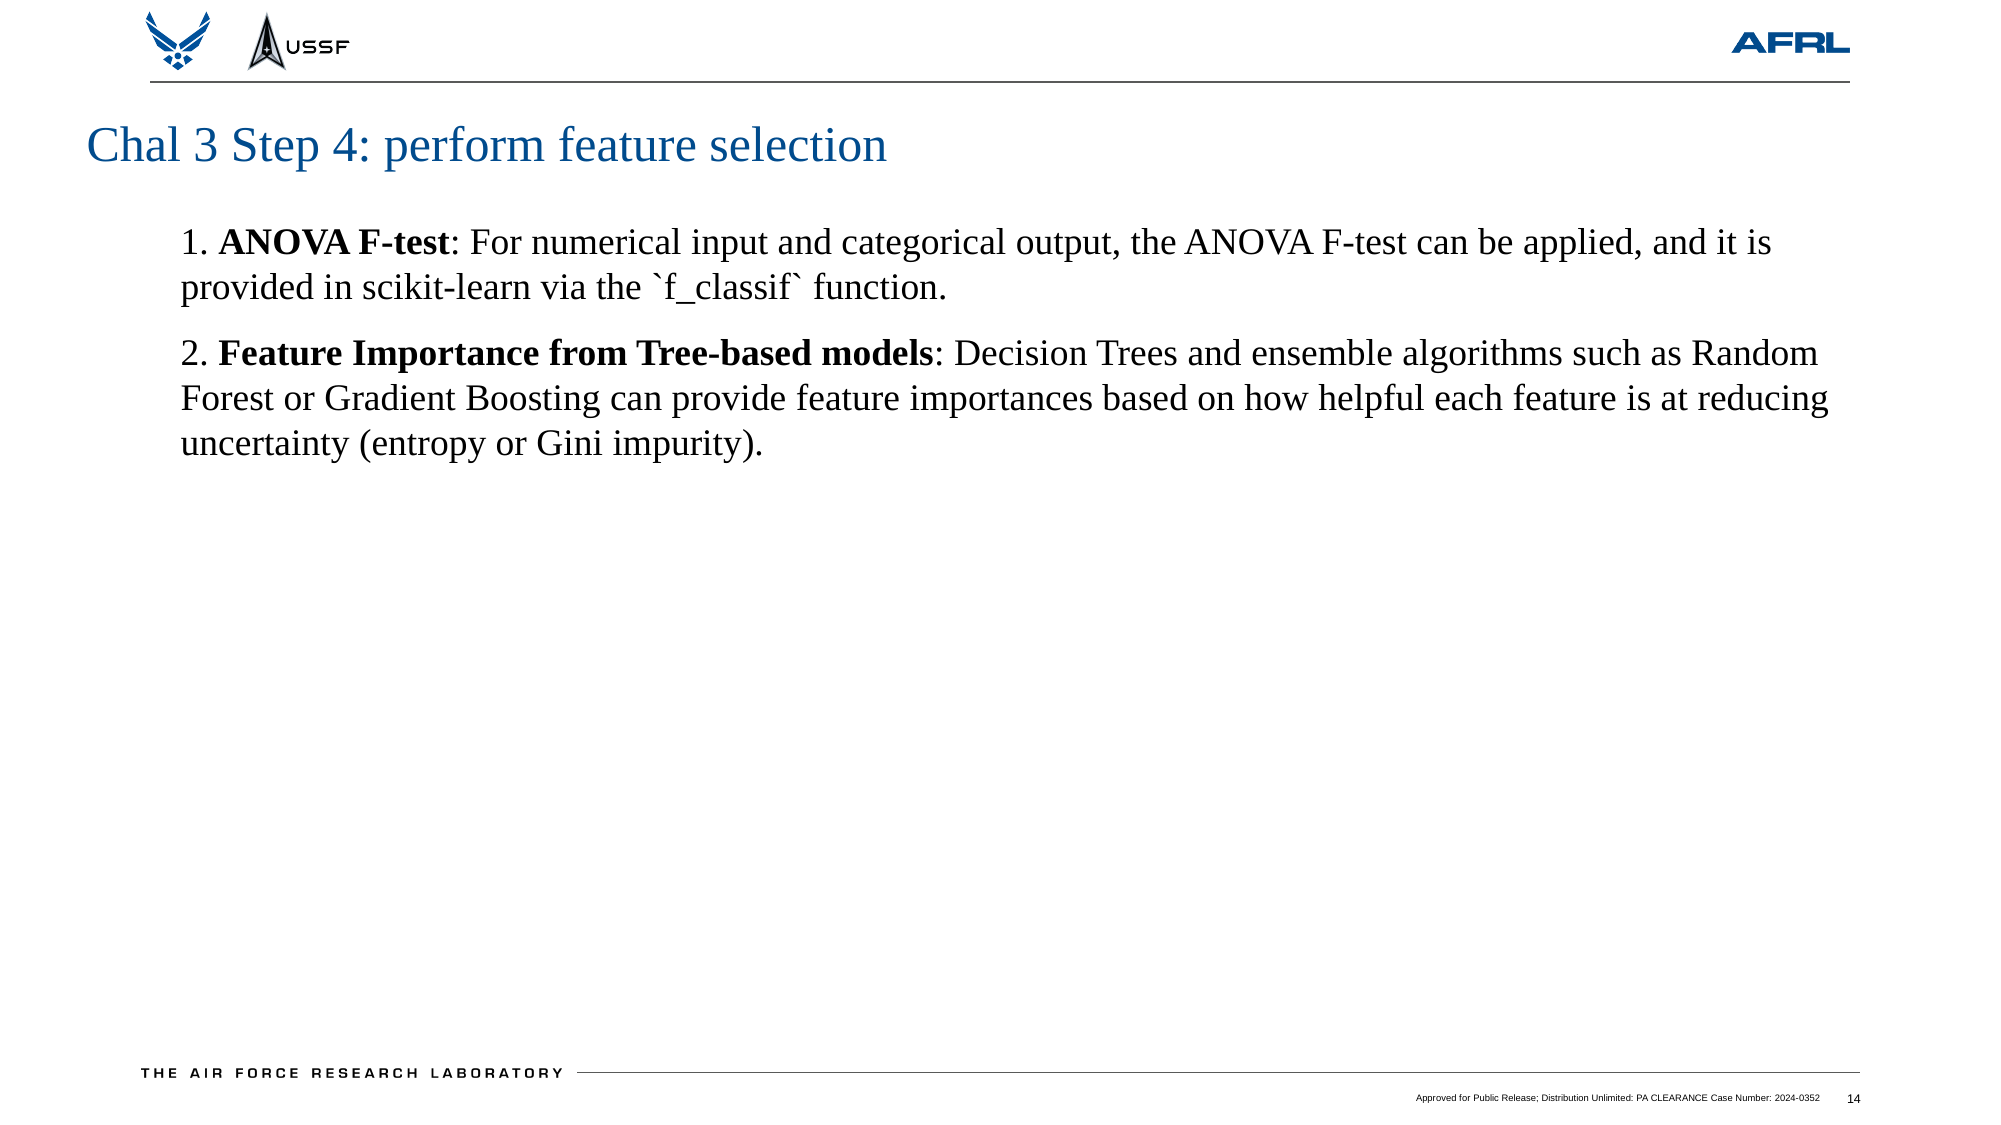

# Chal 3 Step 4: perform feature selection
1. ANOVA F-test: For numerical input and categorical output, the ANOVA F-test can be applied, and it is provided in scikit-learn via the `f_classif` function.
2. Feature Importance from Tree-based models: Decision Trees and ensemble algorithms such as Random Forest or Gradient Boosting can provide feature importances based on how helpful each feature is at reducing uncertainty (entropy or Gini impurity).
Approved for Public Release; Distribution Unlimited: PA CLEARANCE Case Number: 2024-0352